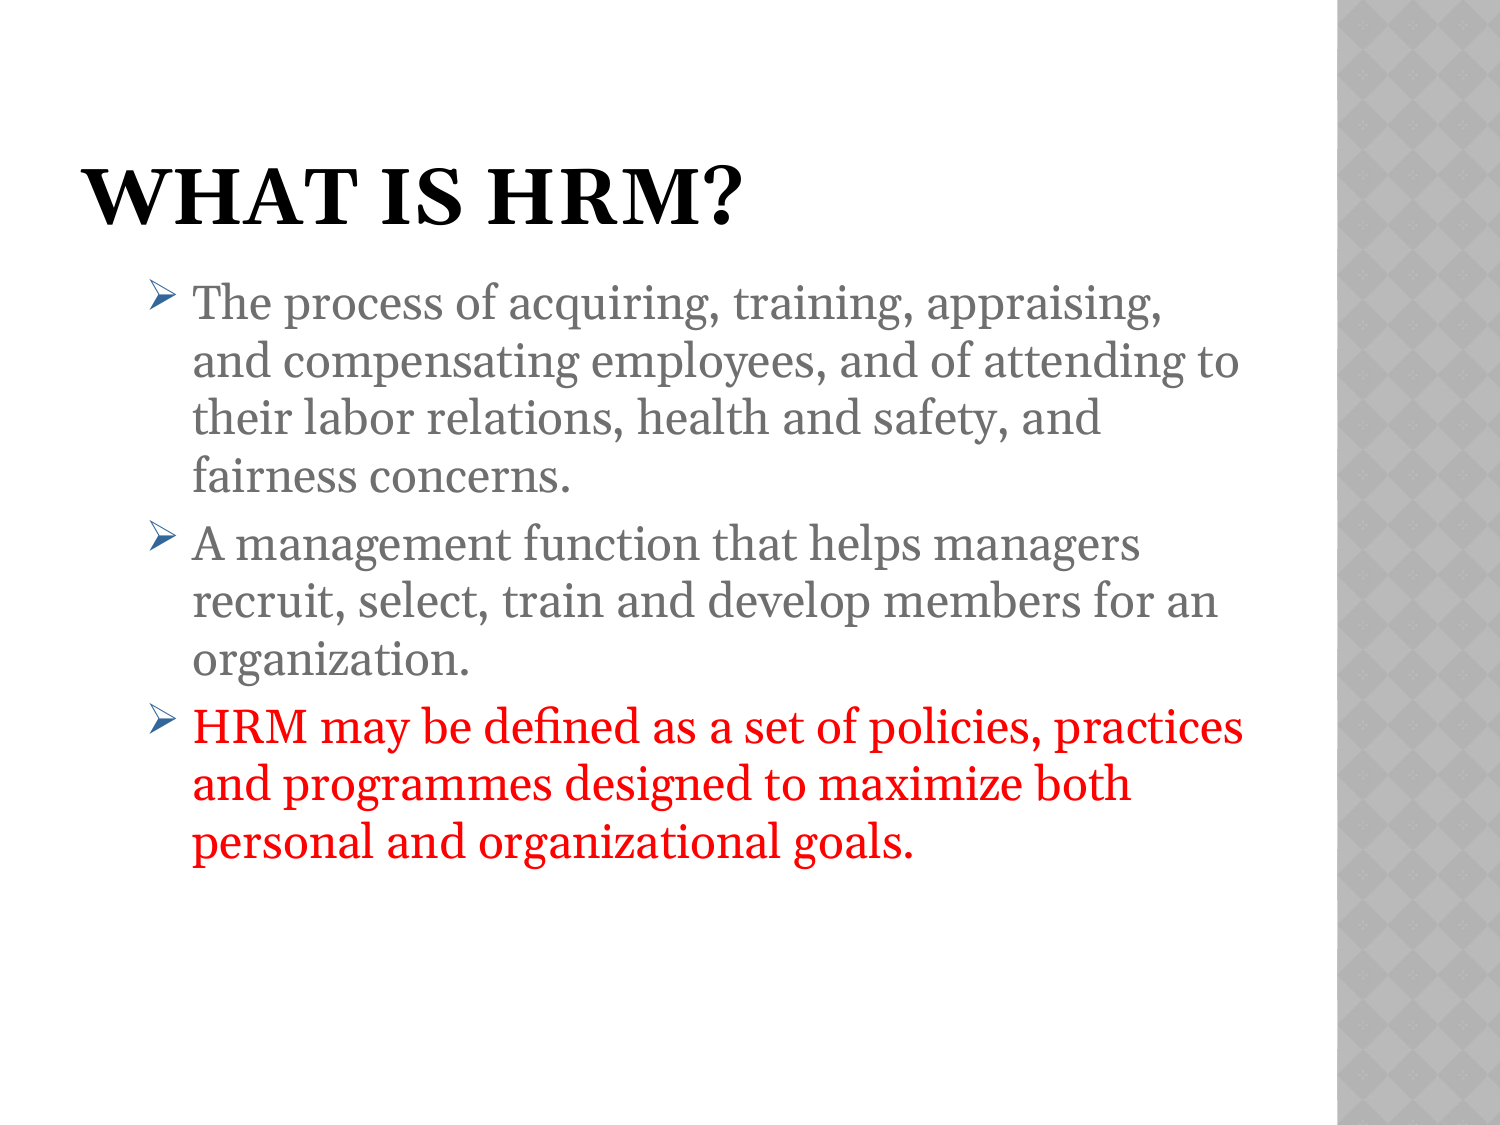

# What is HRM?
The process of acquiring, training, appraising, and compensating employees, and of attending to their labor relations, health and safety, and fairness concerns.
A management function that helps managers recruit, select, train and develop members for an organization.
HRM may be defined as a set of policies, practices and programmes designed to maximize both personal and organizational goals.